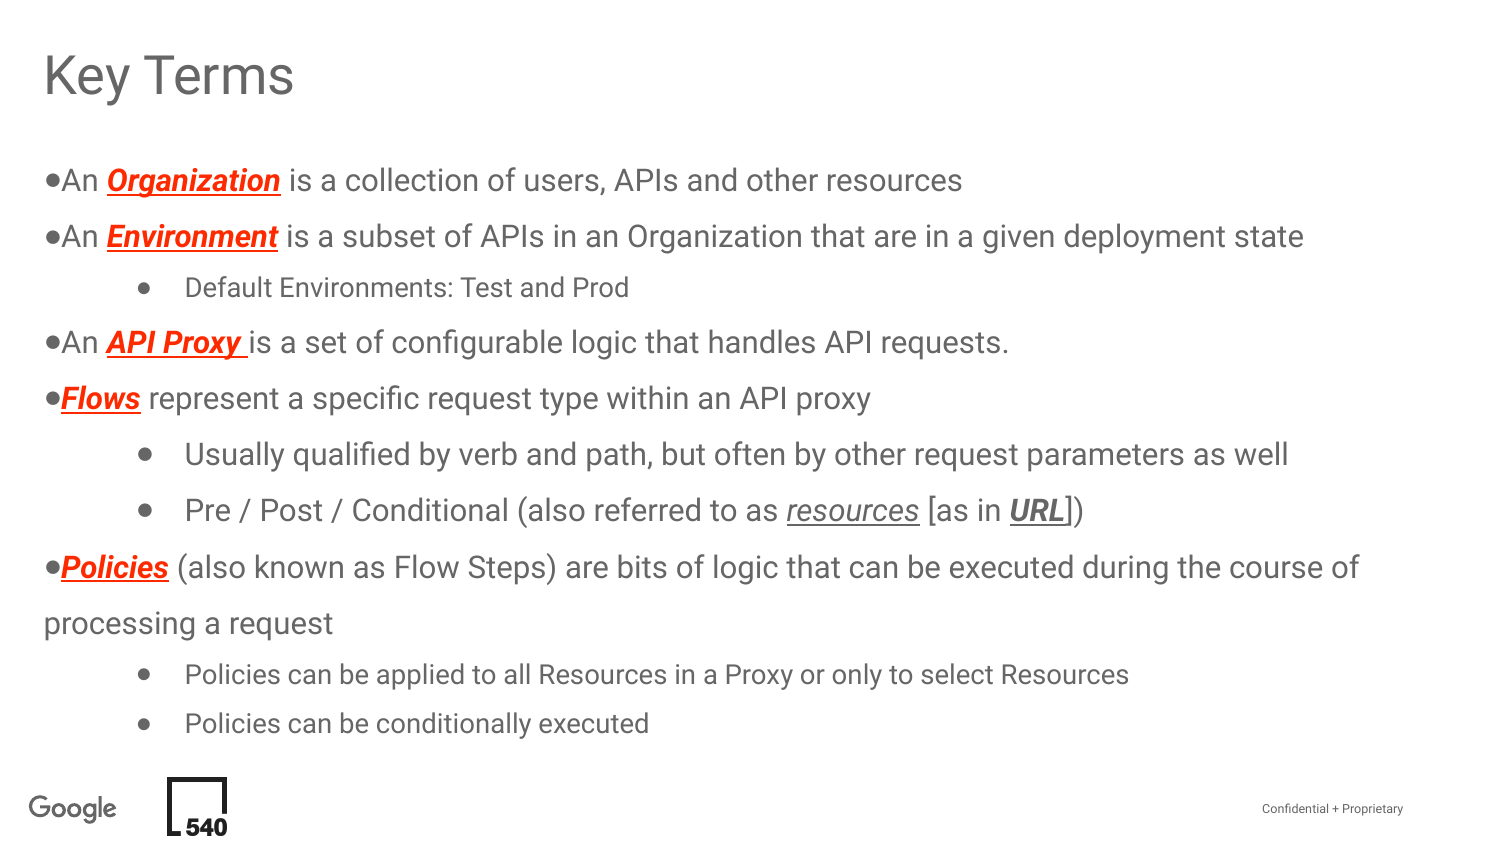

Key Terms
An Organization is a collection of users, APIs and other resources
An Environment is a subset of APIs in an Organization that are in a given deployment state
Default Environments: Test and Prod
An API Proxy is a set of configurable logic that handles API requests.
Flows represent a specific request type within an API proxy
Usually qualified by verb and path, but often by other request parameters as well
Pre / Post / Conditional (also referred to as resources [as in URL])
Policies (also known as Flow Steps) are bits of logic that can be executed during the course of processing a request
Policies can be applied to all Resources in a Proxy or only to select Resources
Policies can be conditionally executed